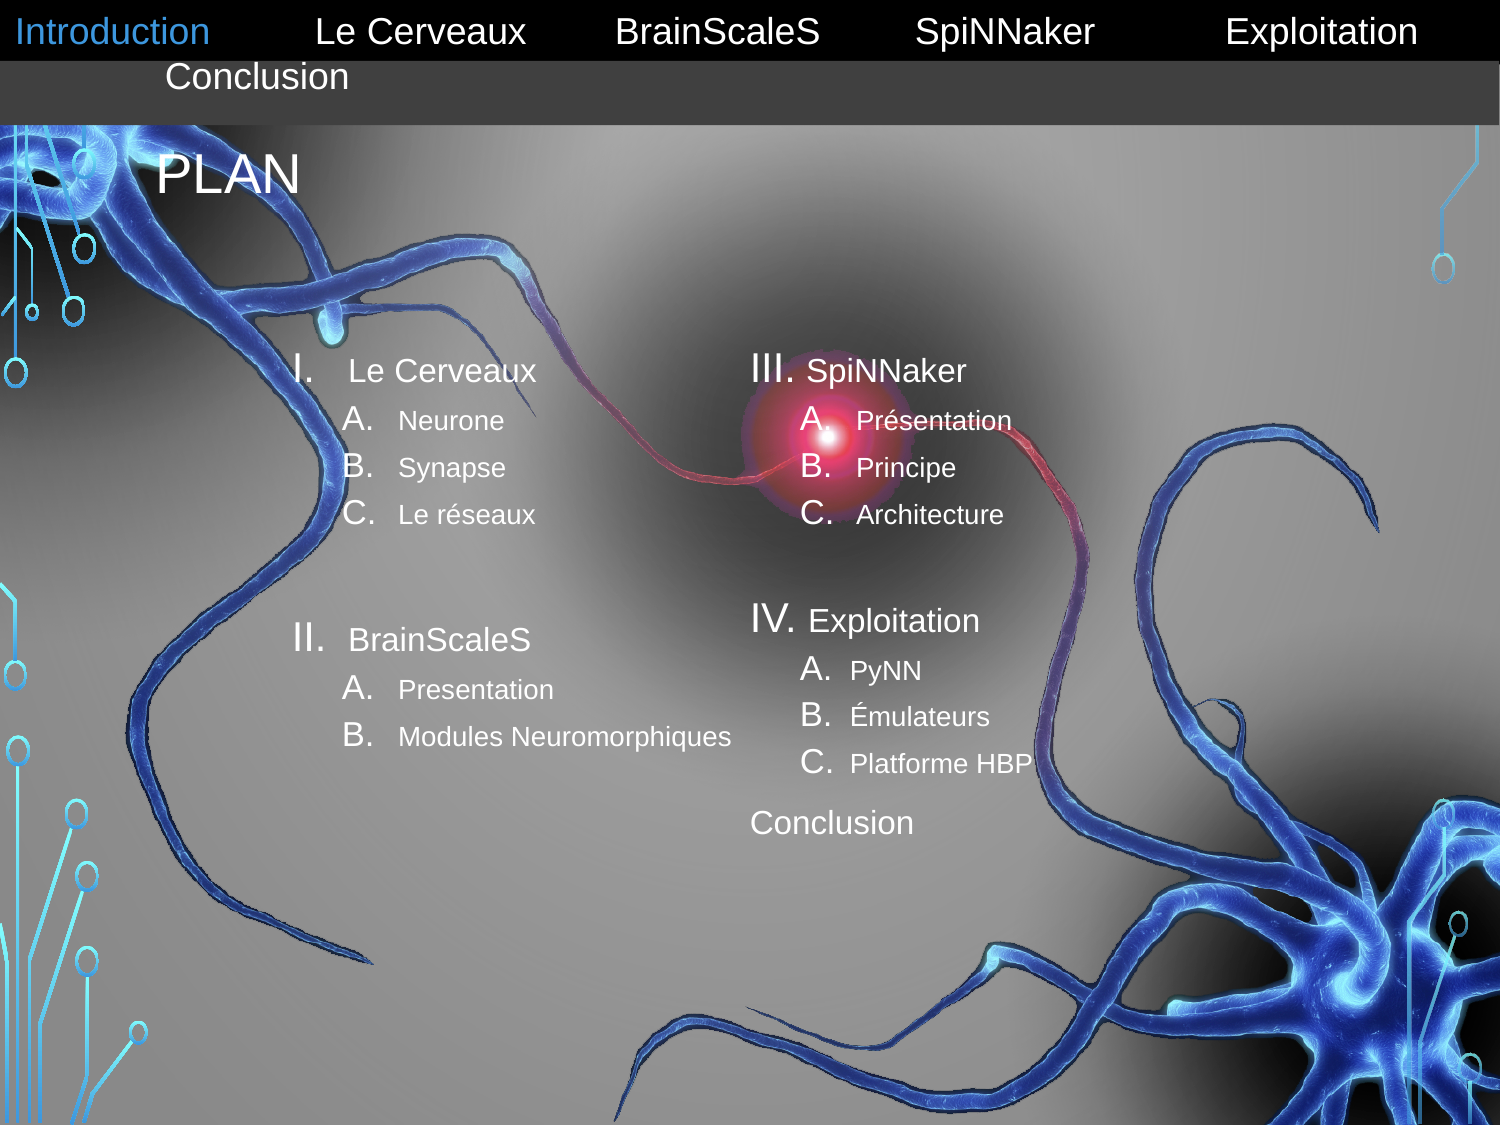

Introduction	Le Cerveaux	BrainScaleS	SpiNNaker	 Exploitation 	Conclusion

# Plan
Le Cerveaux
Neurone
Synapse
Le réseaux

BrainScaleS
Presentation
Modules Neuromorphiques

SpiNNaker
Présentation
Principe
Architecture

Exploitation
PyNN
Émulateurs
Platforme HBP
Conclusion